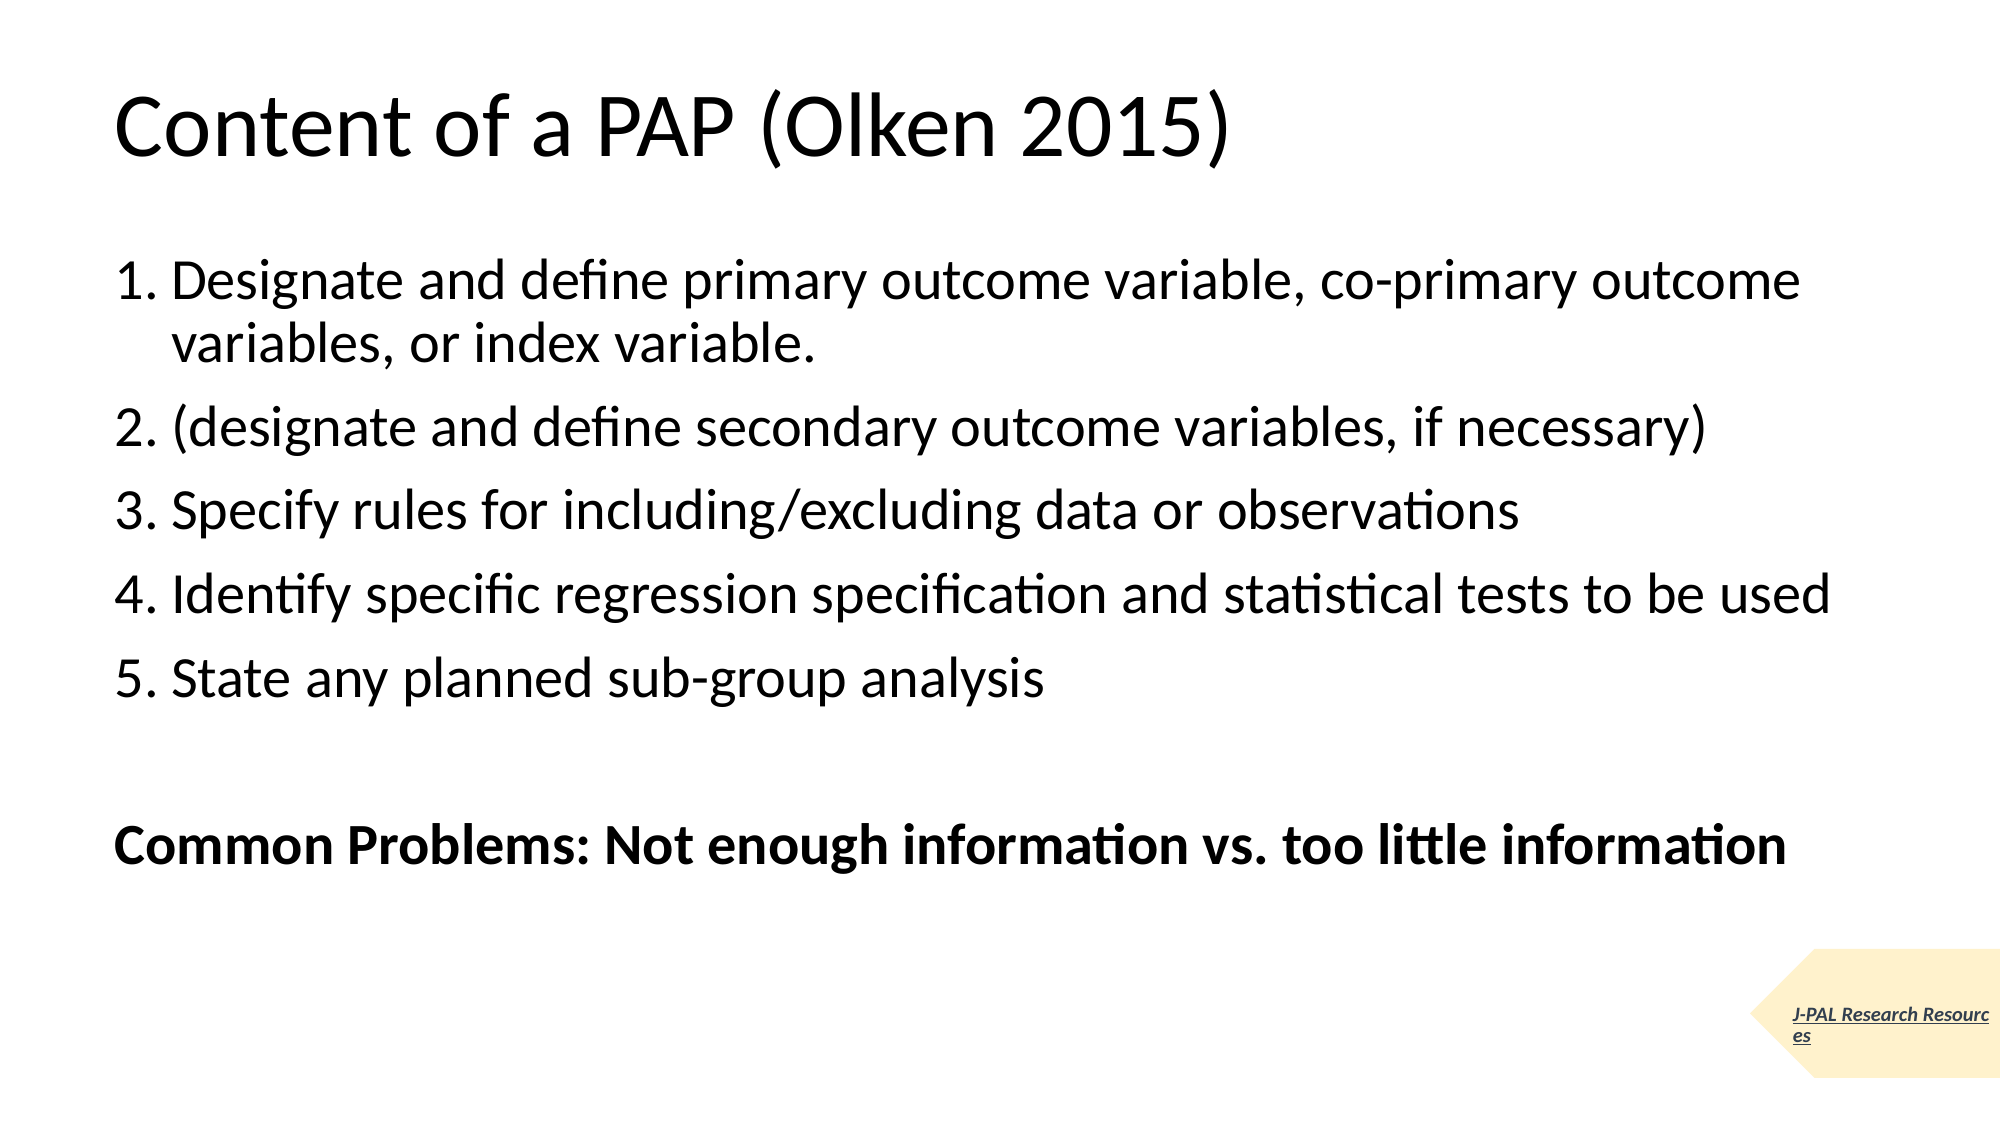

# Content of a PAP (Olken 2015)
Designate and define primary outcome variable, co-primary outcome variables, or index variable.
(designate and define secondary outcome variables, if necessary)
Specify rules for including/excluding data or observations
Identify specific regression specification and statistical tests to be used
State any planned sub-group analysis

Common Problems: Not enough information vs. too little information
J-PAL Research Resources